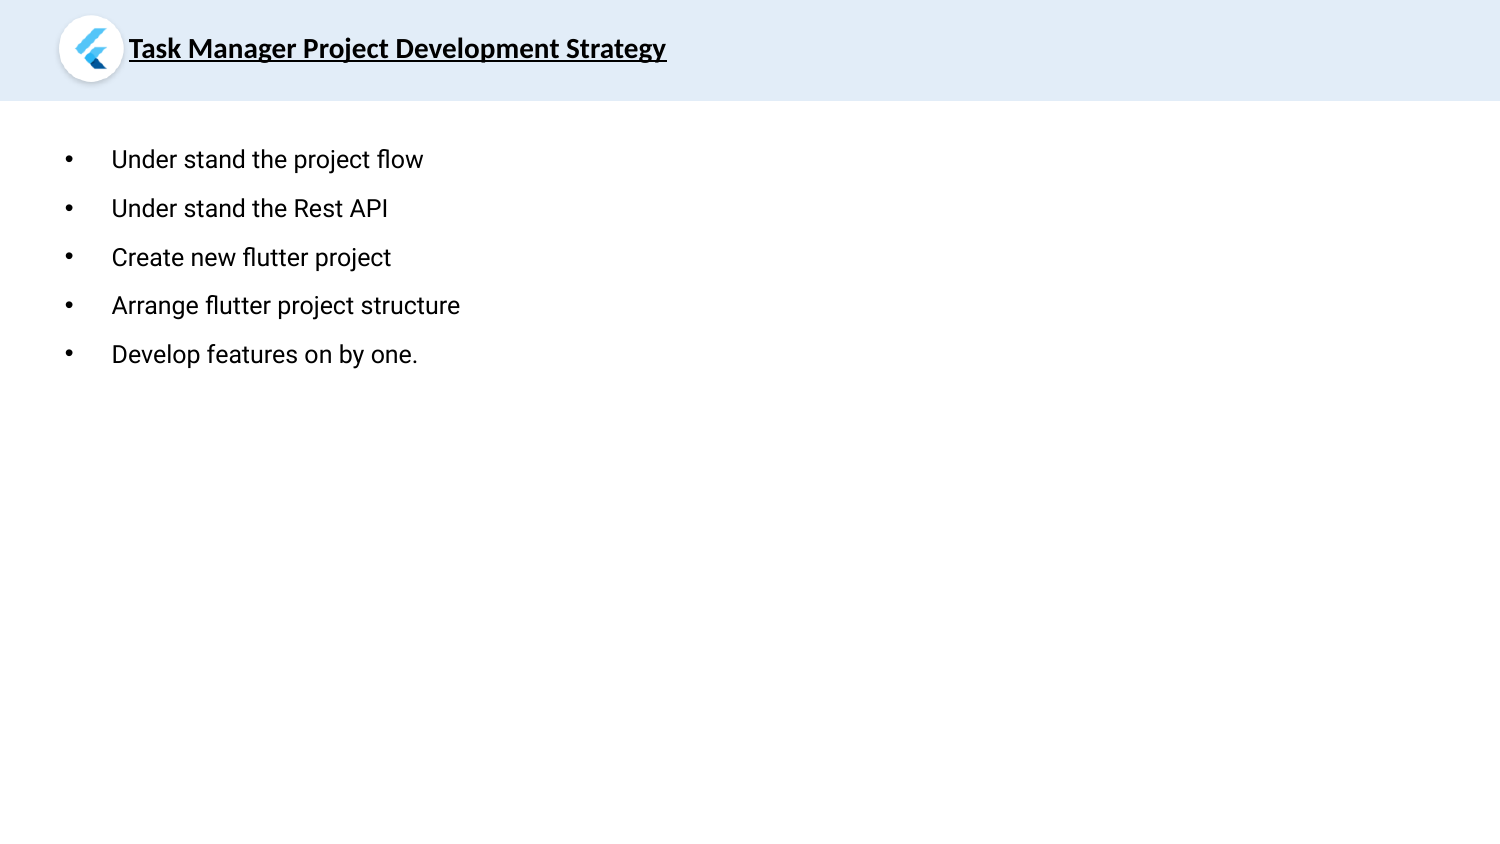

Task Manager Project Development Strategy
Under stand the project flow
Under stand the Rest API
Create new flutter project
Arrange flutter project structure
Develop features on by one.